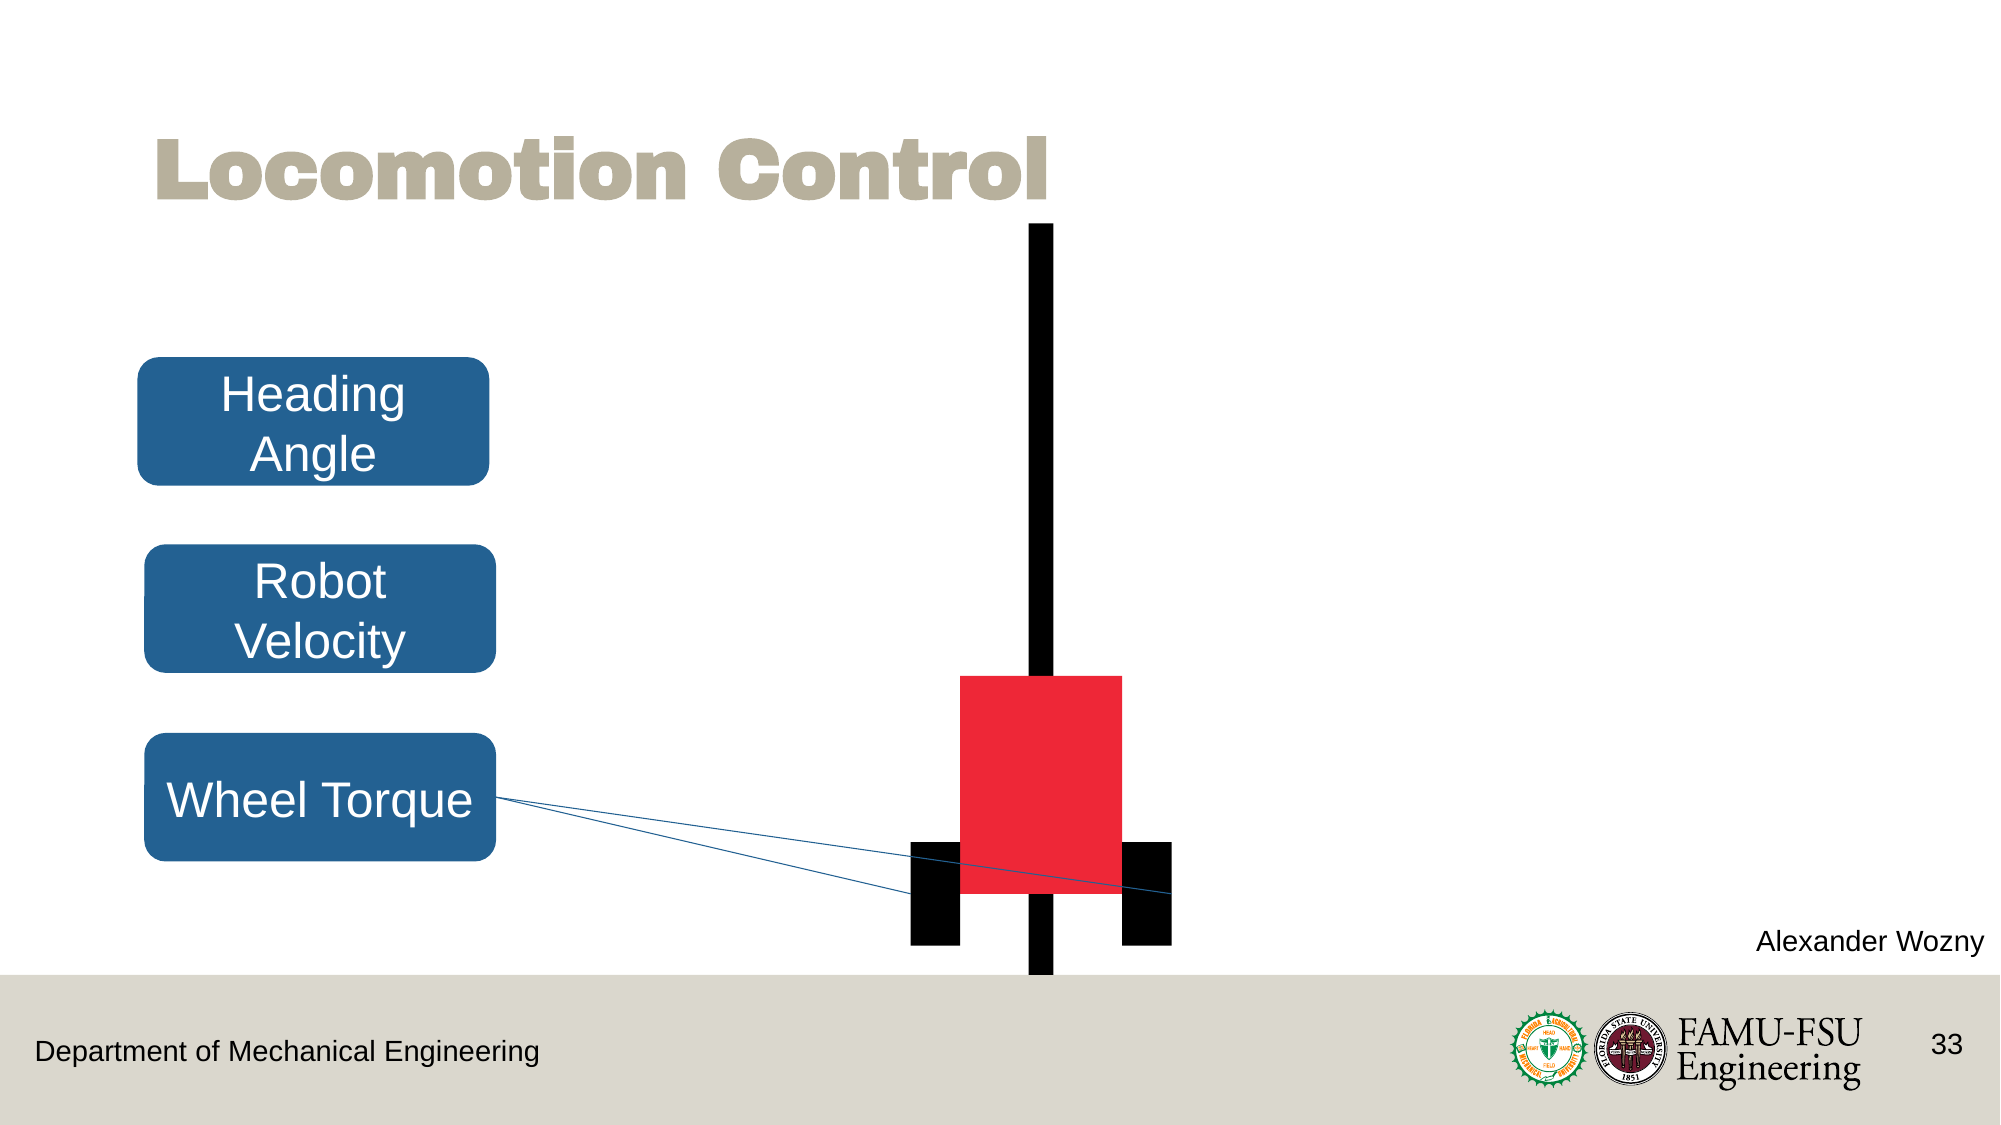

# Locomotion Control

Heading Angle
Robot Velocity

Wheel Torque
Alexander Wozny

33